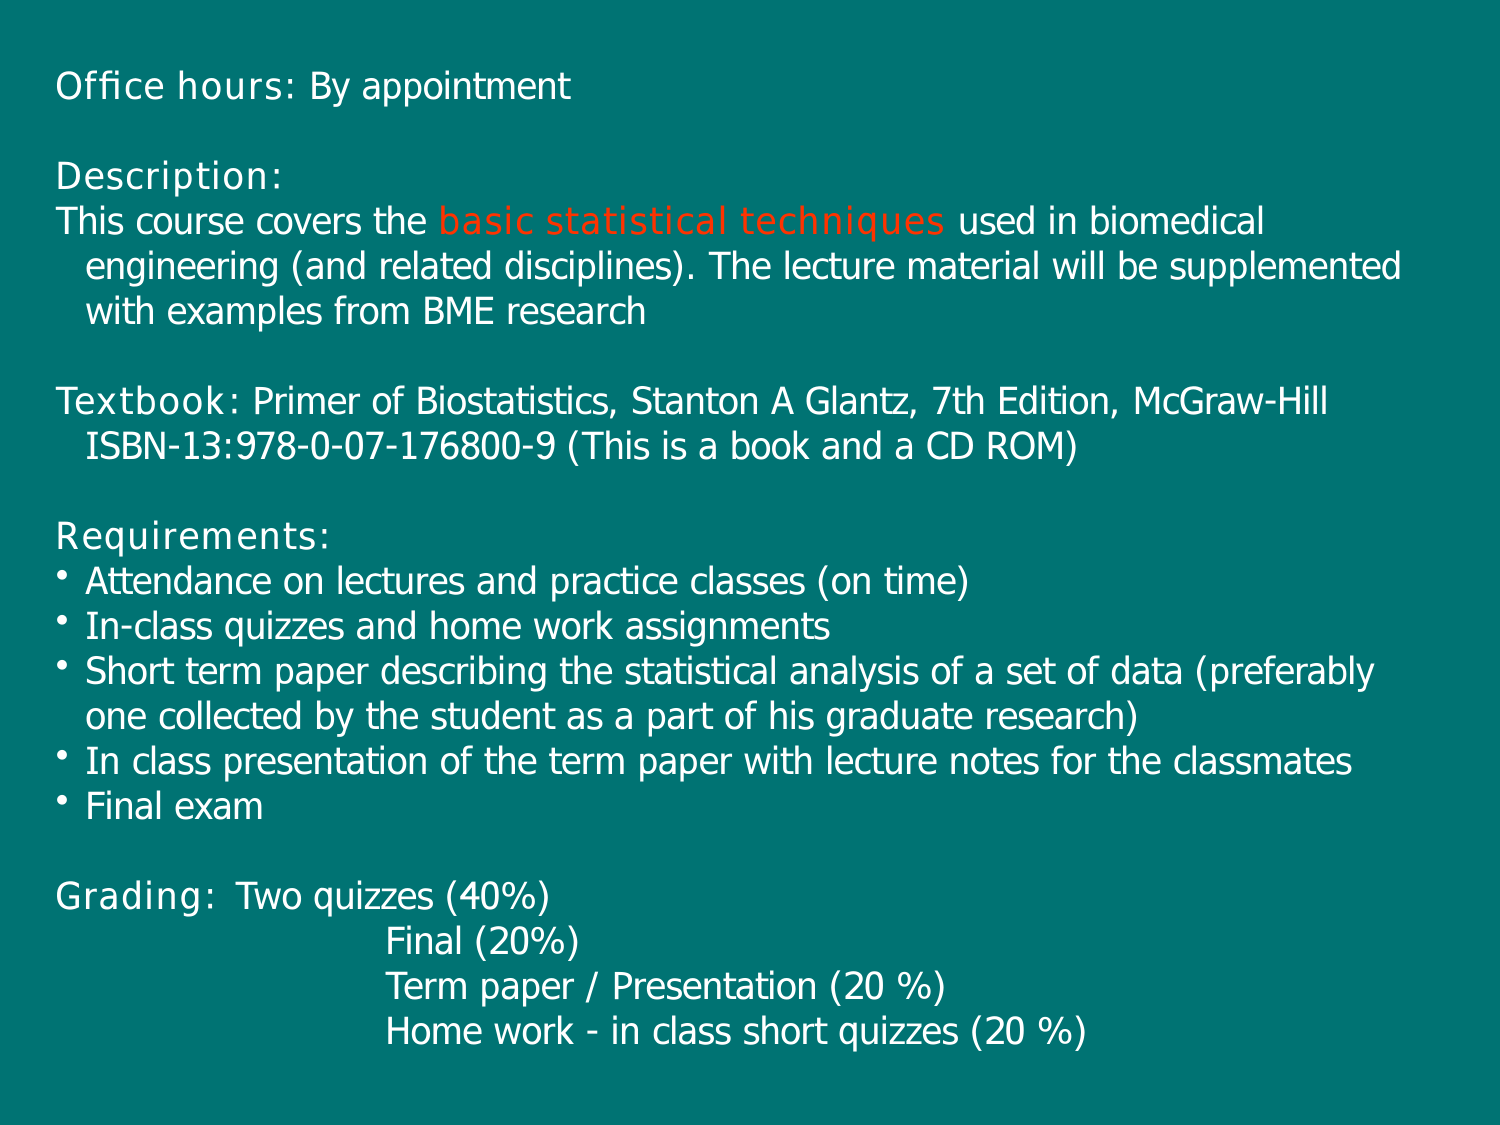

Office hours: By appointment

Description:
This course covers the basic statistical techniques used in biomedical engineering (and related disciplines). The lecture material will be supplemented with examples from BME research

Textbook: Primer of Biostatistics, Stanton A Glantz, 7th Edition, McGraw-Hill ISBN-13:978-0-07-176800-9 (This is a book and a CD ROM)

Requirements:
Attendance on lectures and practice classes (on time)
In-class quizzes and home work assignments
Short term paper describing the statistical analysis of a set of data (preferably one collected by the student as a part of his graduate research)
In class presentation of the term paper with lecture notes for the classmates
Final exam

Grading:	Two quizzes (40%)
			Final (20%)
			Term paper / Presentation (20 %)
			Home work - in class short quizzes (20 %)